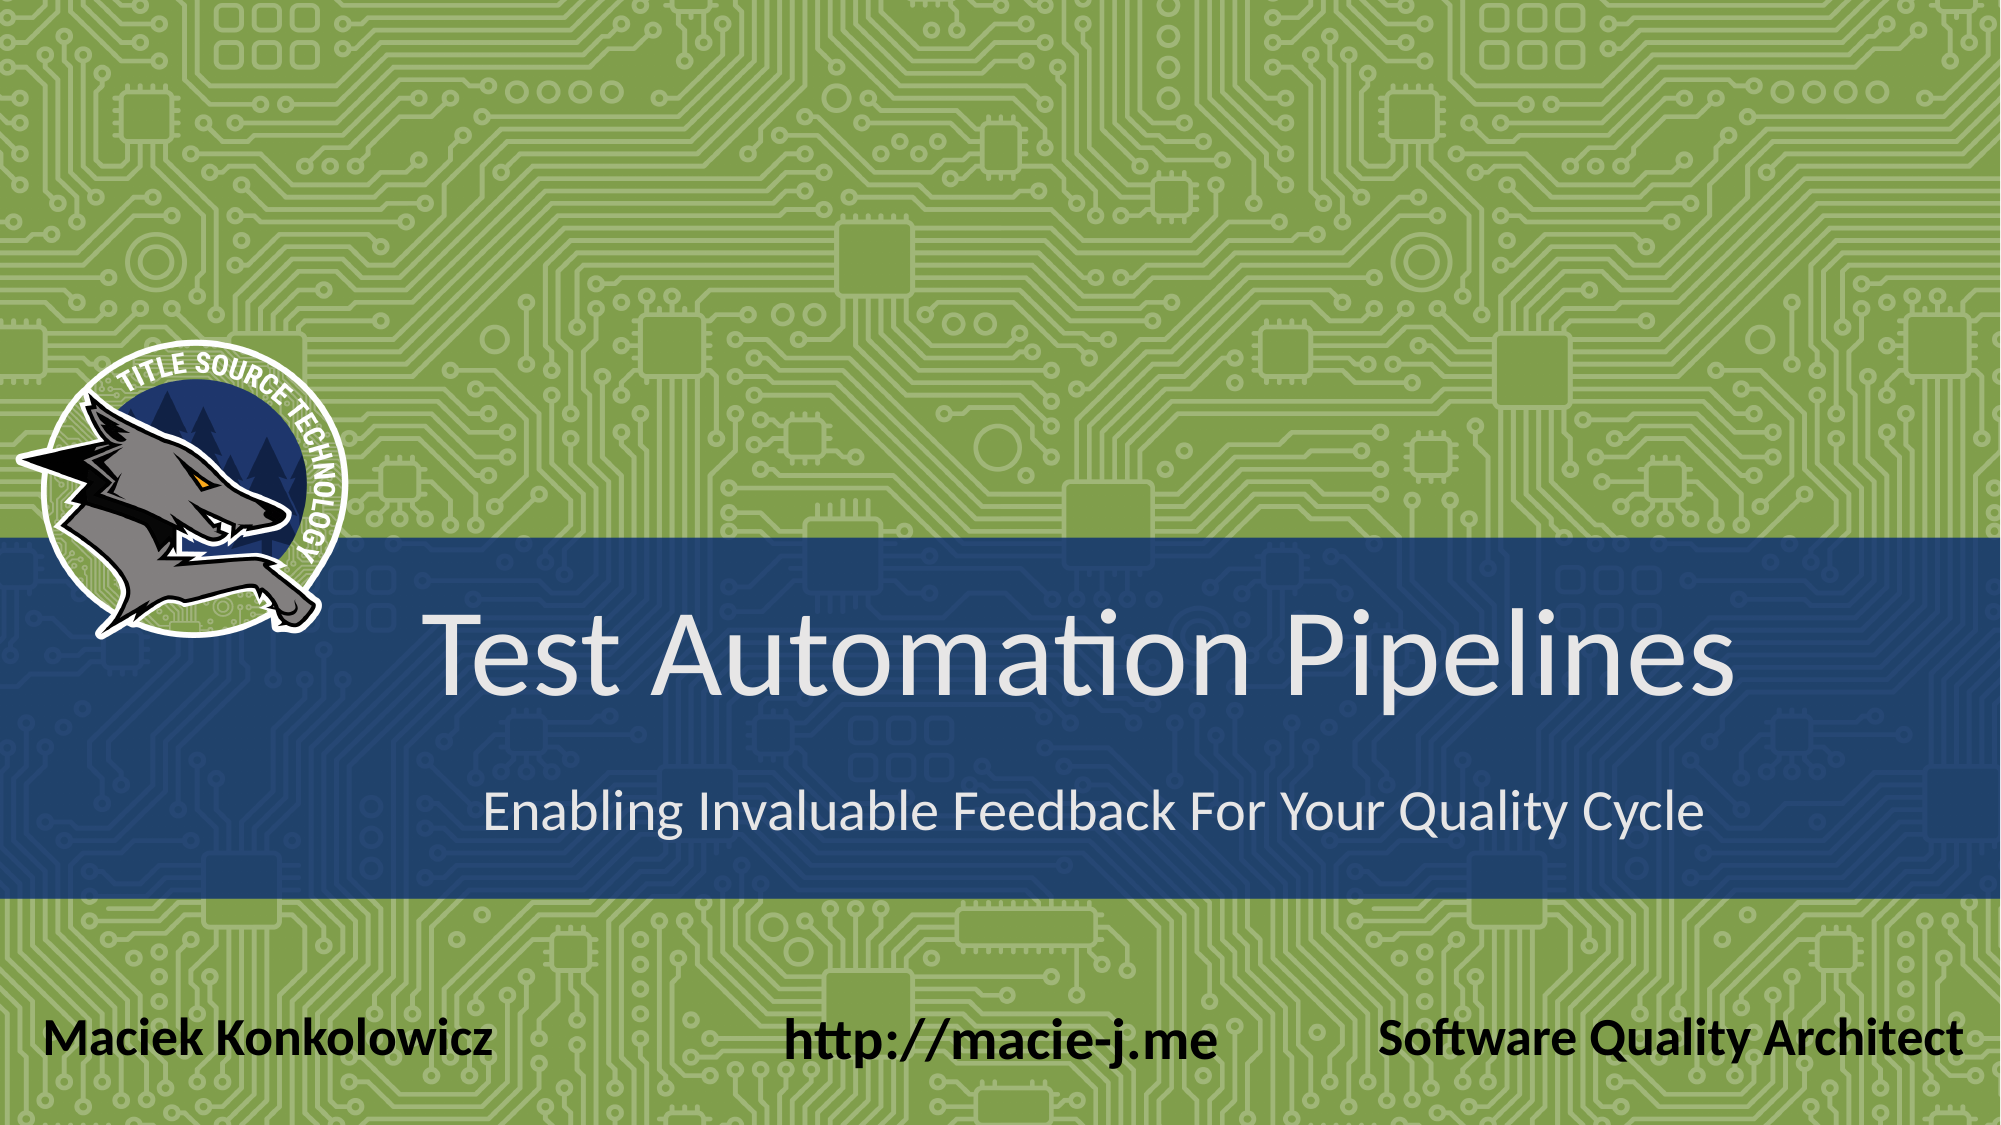

# Test Automation Pipelines Enabling Invaluable Feedback For Your Quality Cycle
Maciek Konkolowicz
http://macie-j.me
Software Quality Architect